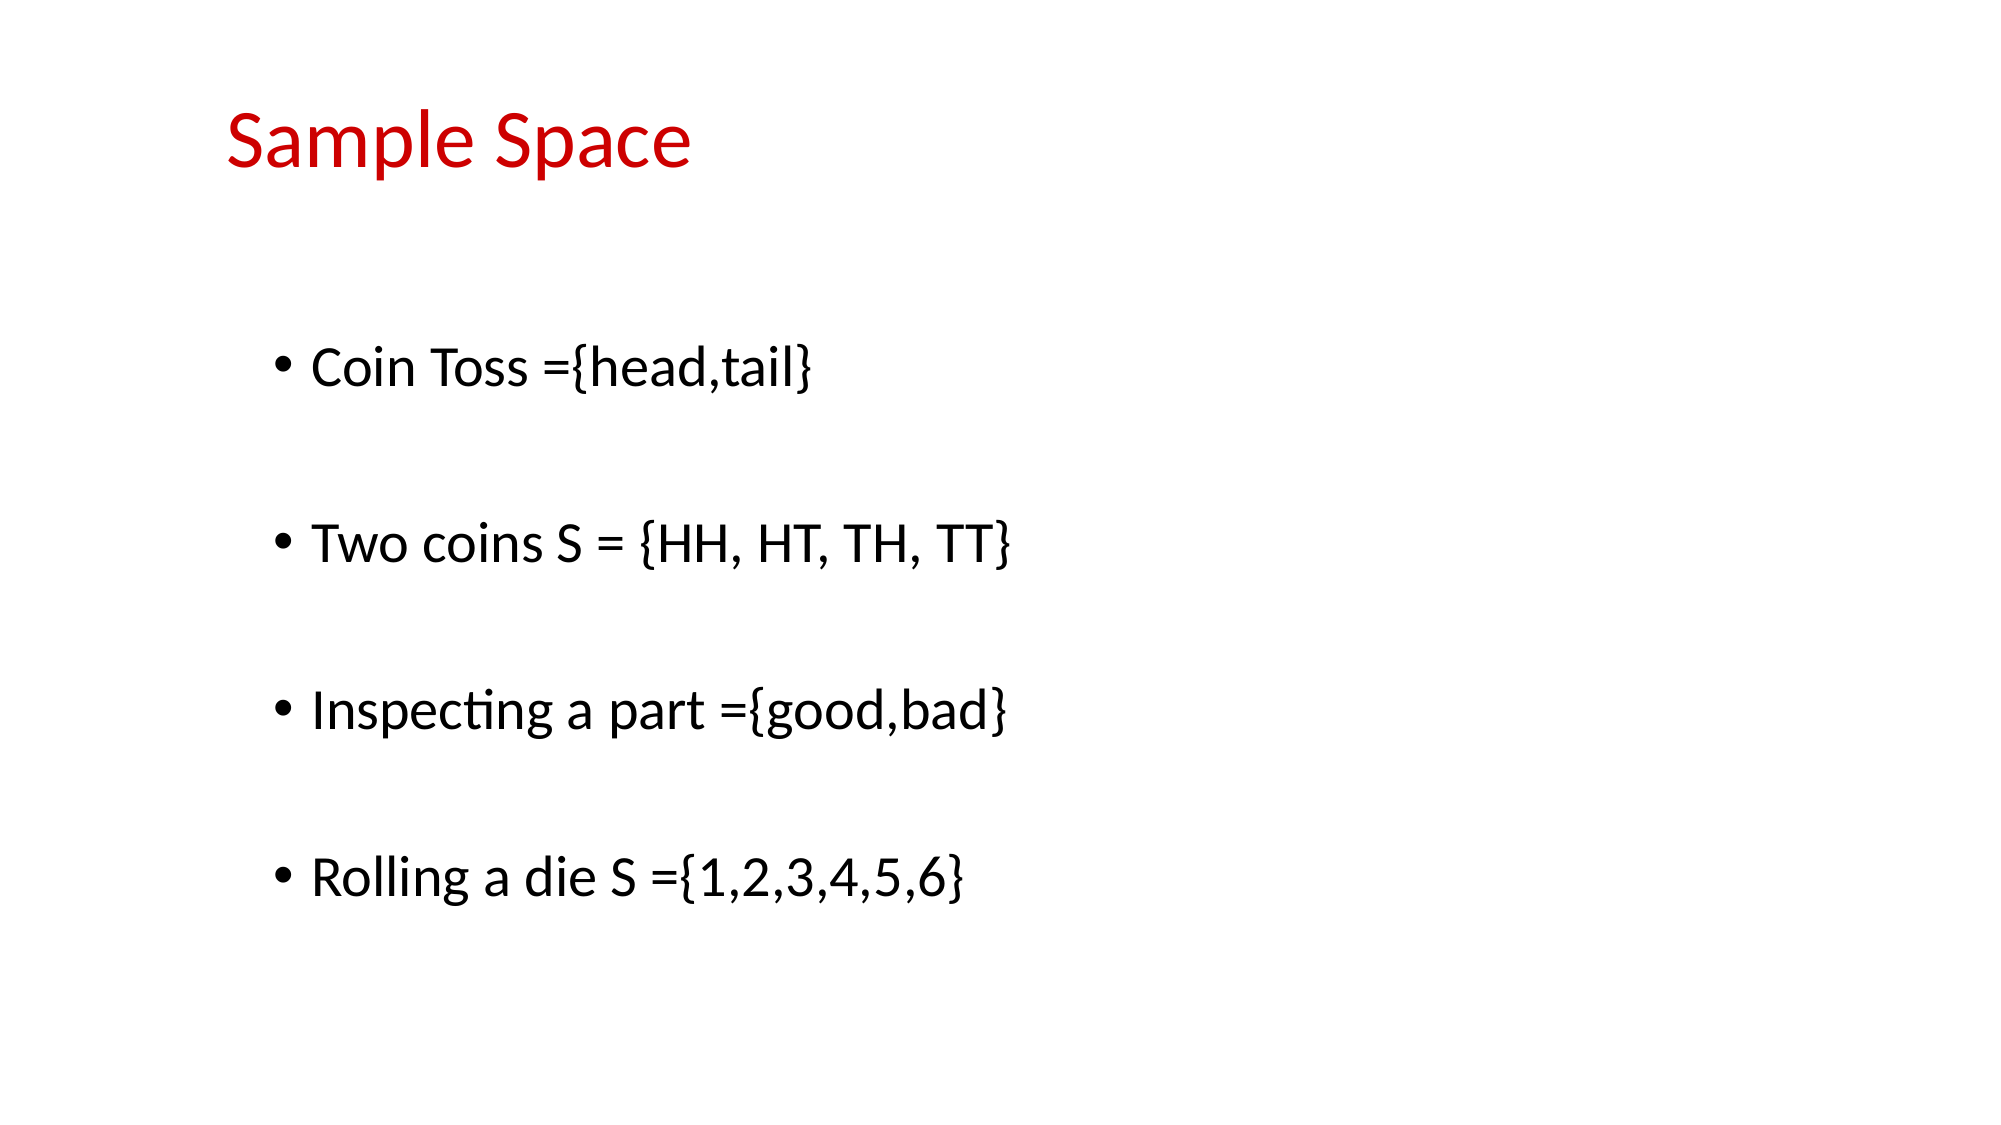

# Sample Space

Coin Toss ={head,tail}

Two coins S = {HH, HT, TH, TT}

Inspecting a part ={good,bad}

Rolling a die S ={1,2,3,4,5,6}